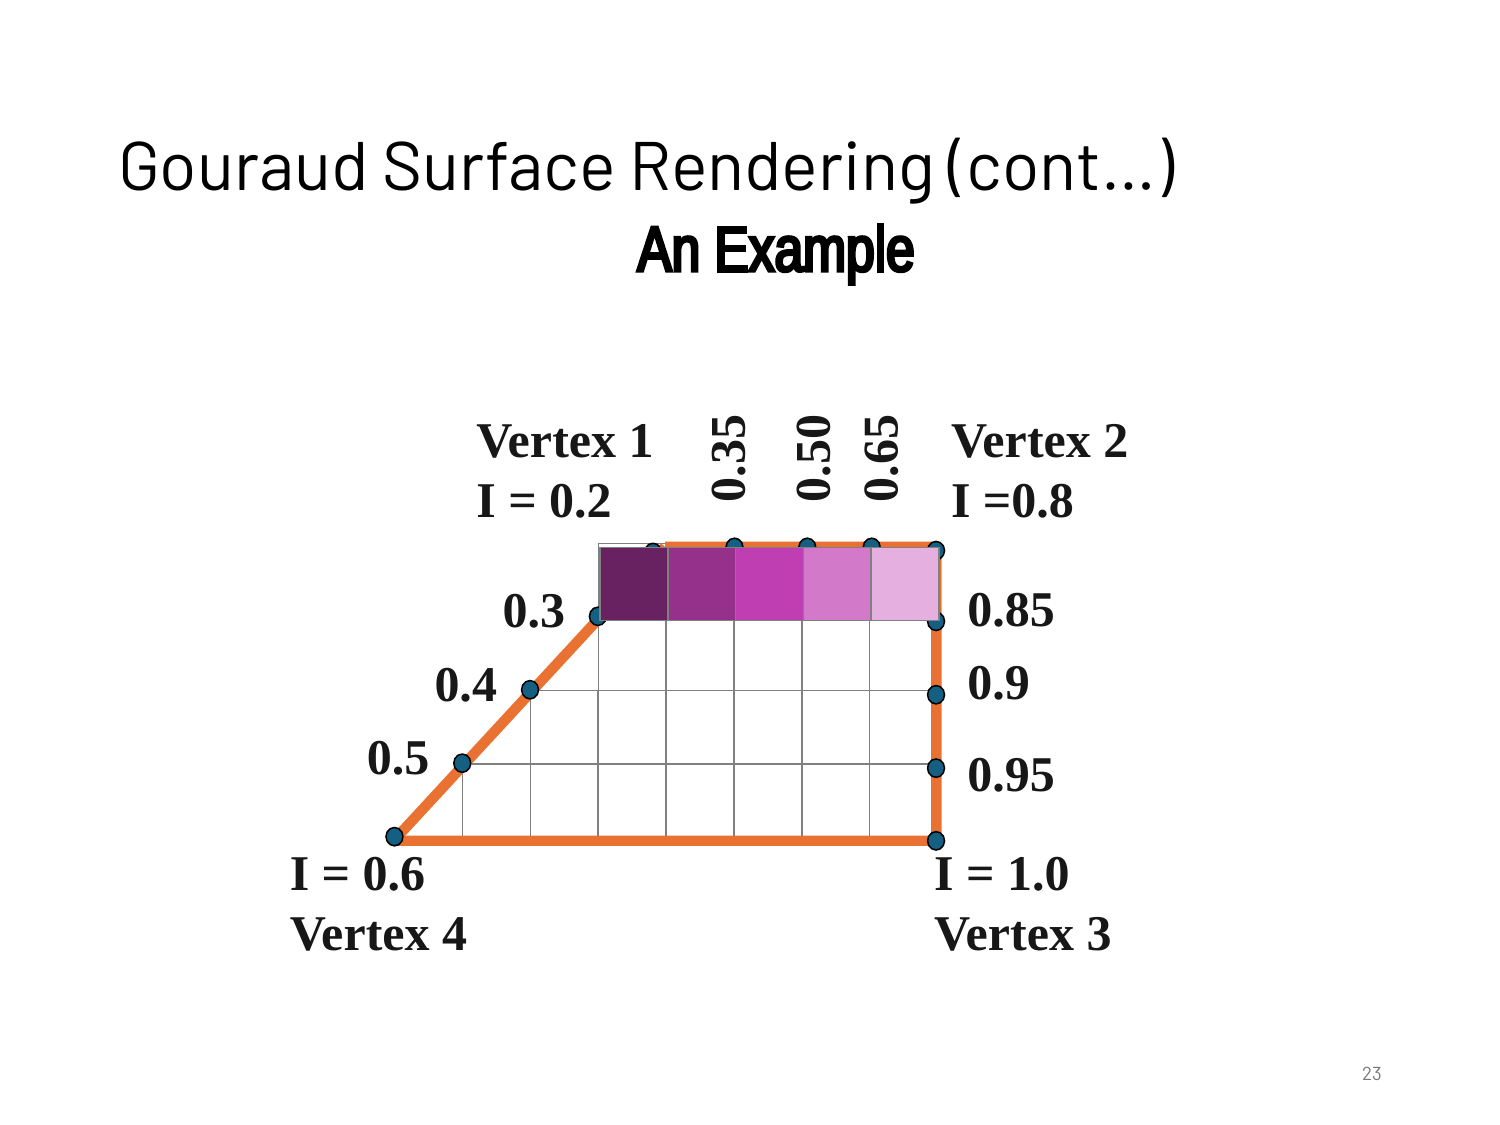

# Gouraud Surface Rendering (cont…)
An Example
Vertex 1
I = 0.2
Vertex 2
I =0.8

I = 0.6
Vertex 4
I = 1.0
Vertex 3
0.35
0.50
0.65

0.85

0.9

0.95

0.3

0.4

0.5

23